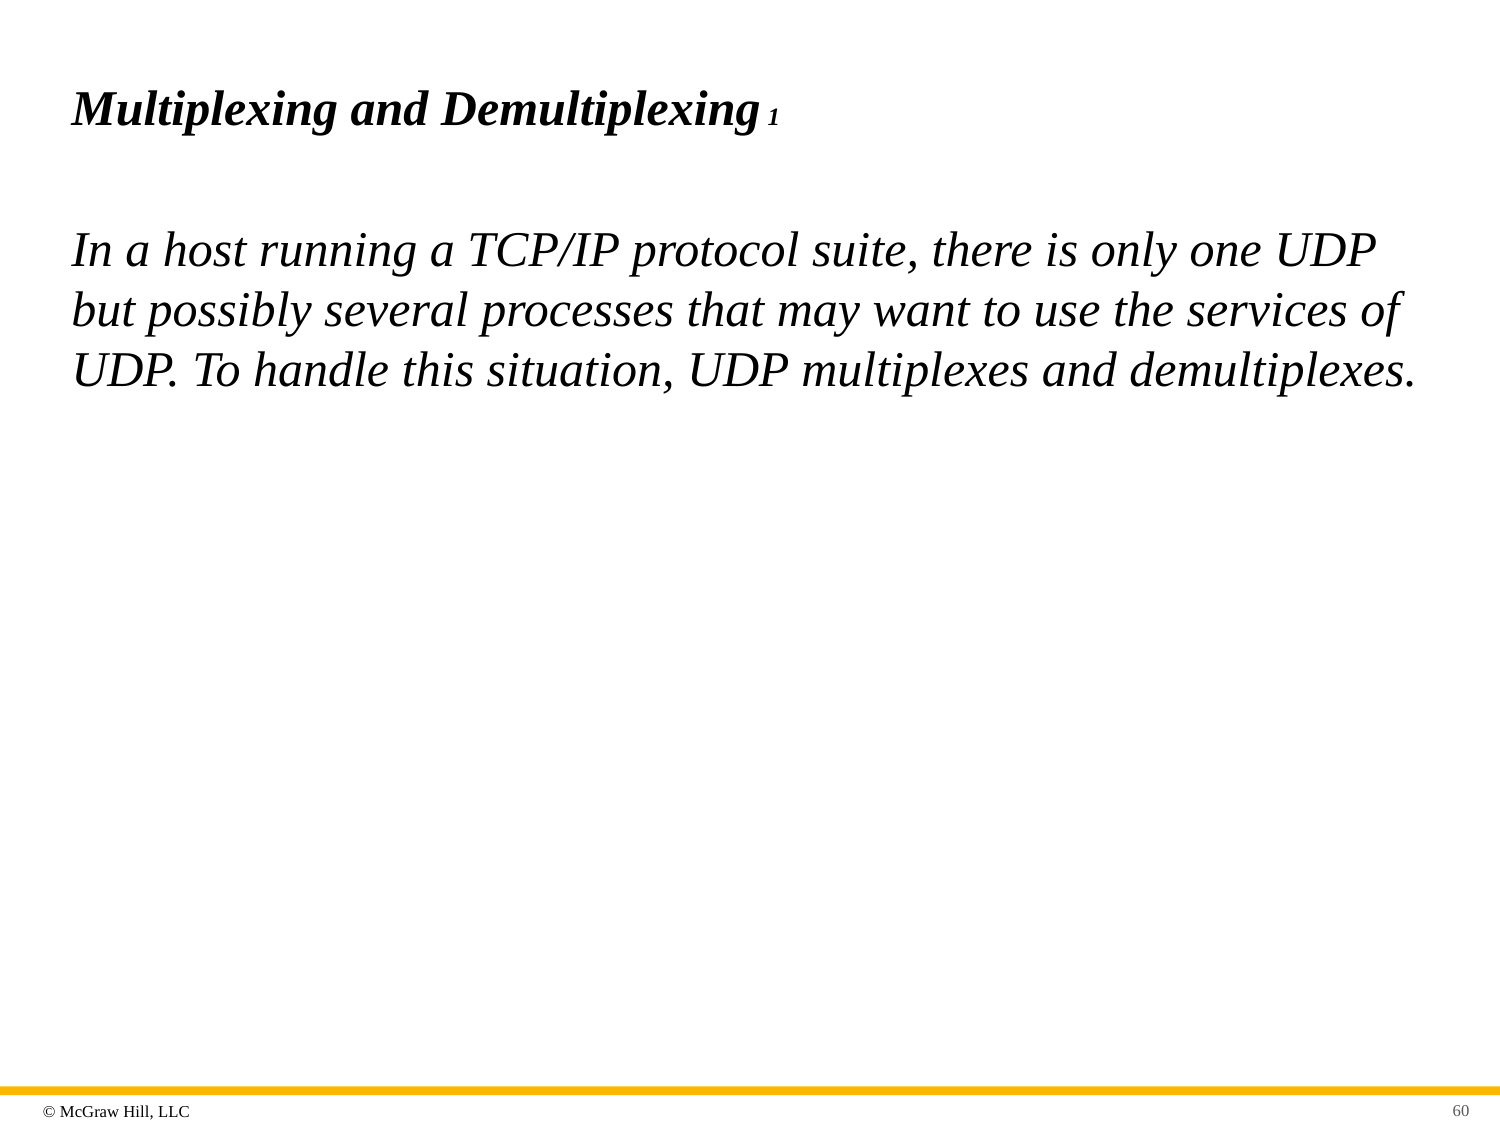

# Multiplexing and Demultiplexing 1
In a host running a TCP/IP protocol suite, there is only one UDP but possibly several processes that may want to use the services of UDP. To handle this situation, UDP multiplexes and demultiplexes.
60